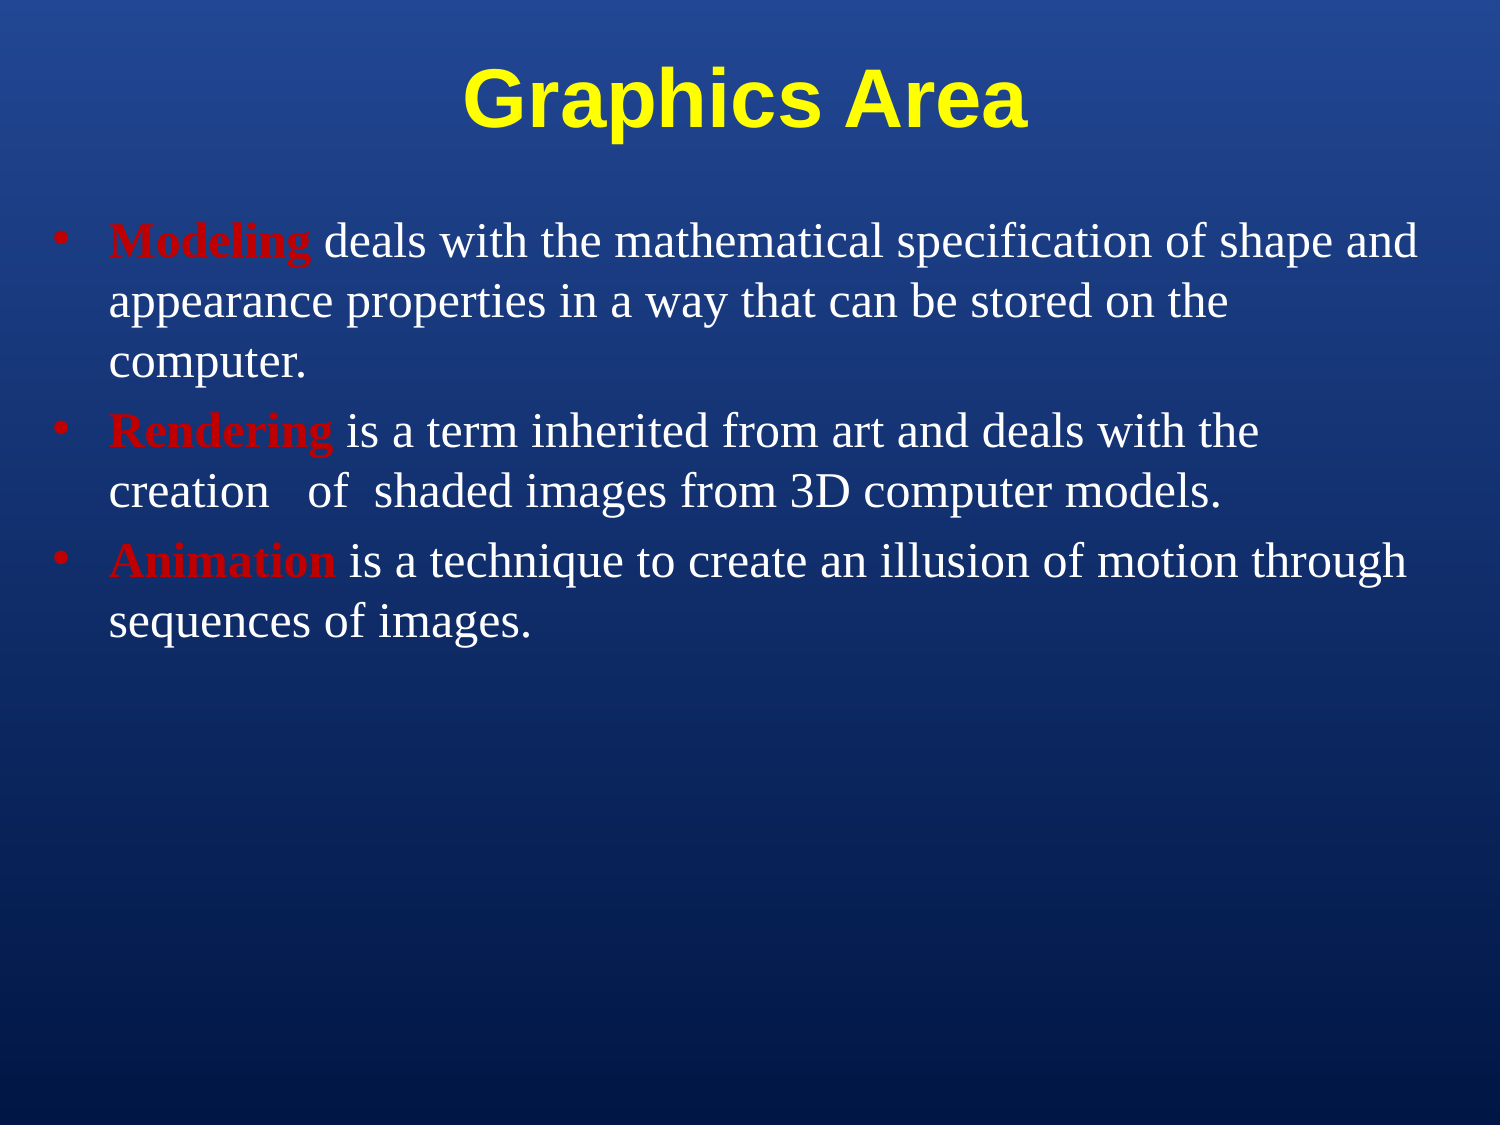

Graphics Area
Modeling deals with the mathematical specification of shape and appearance properties in a way that can be stored on the computer.
Rendering is a term inherited from art and deals with the creation   of  shaded images from 3D computer models.
Animation is a technique to create an illusion of motion through sequences of images.